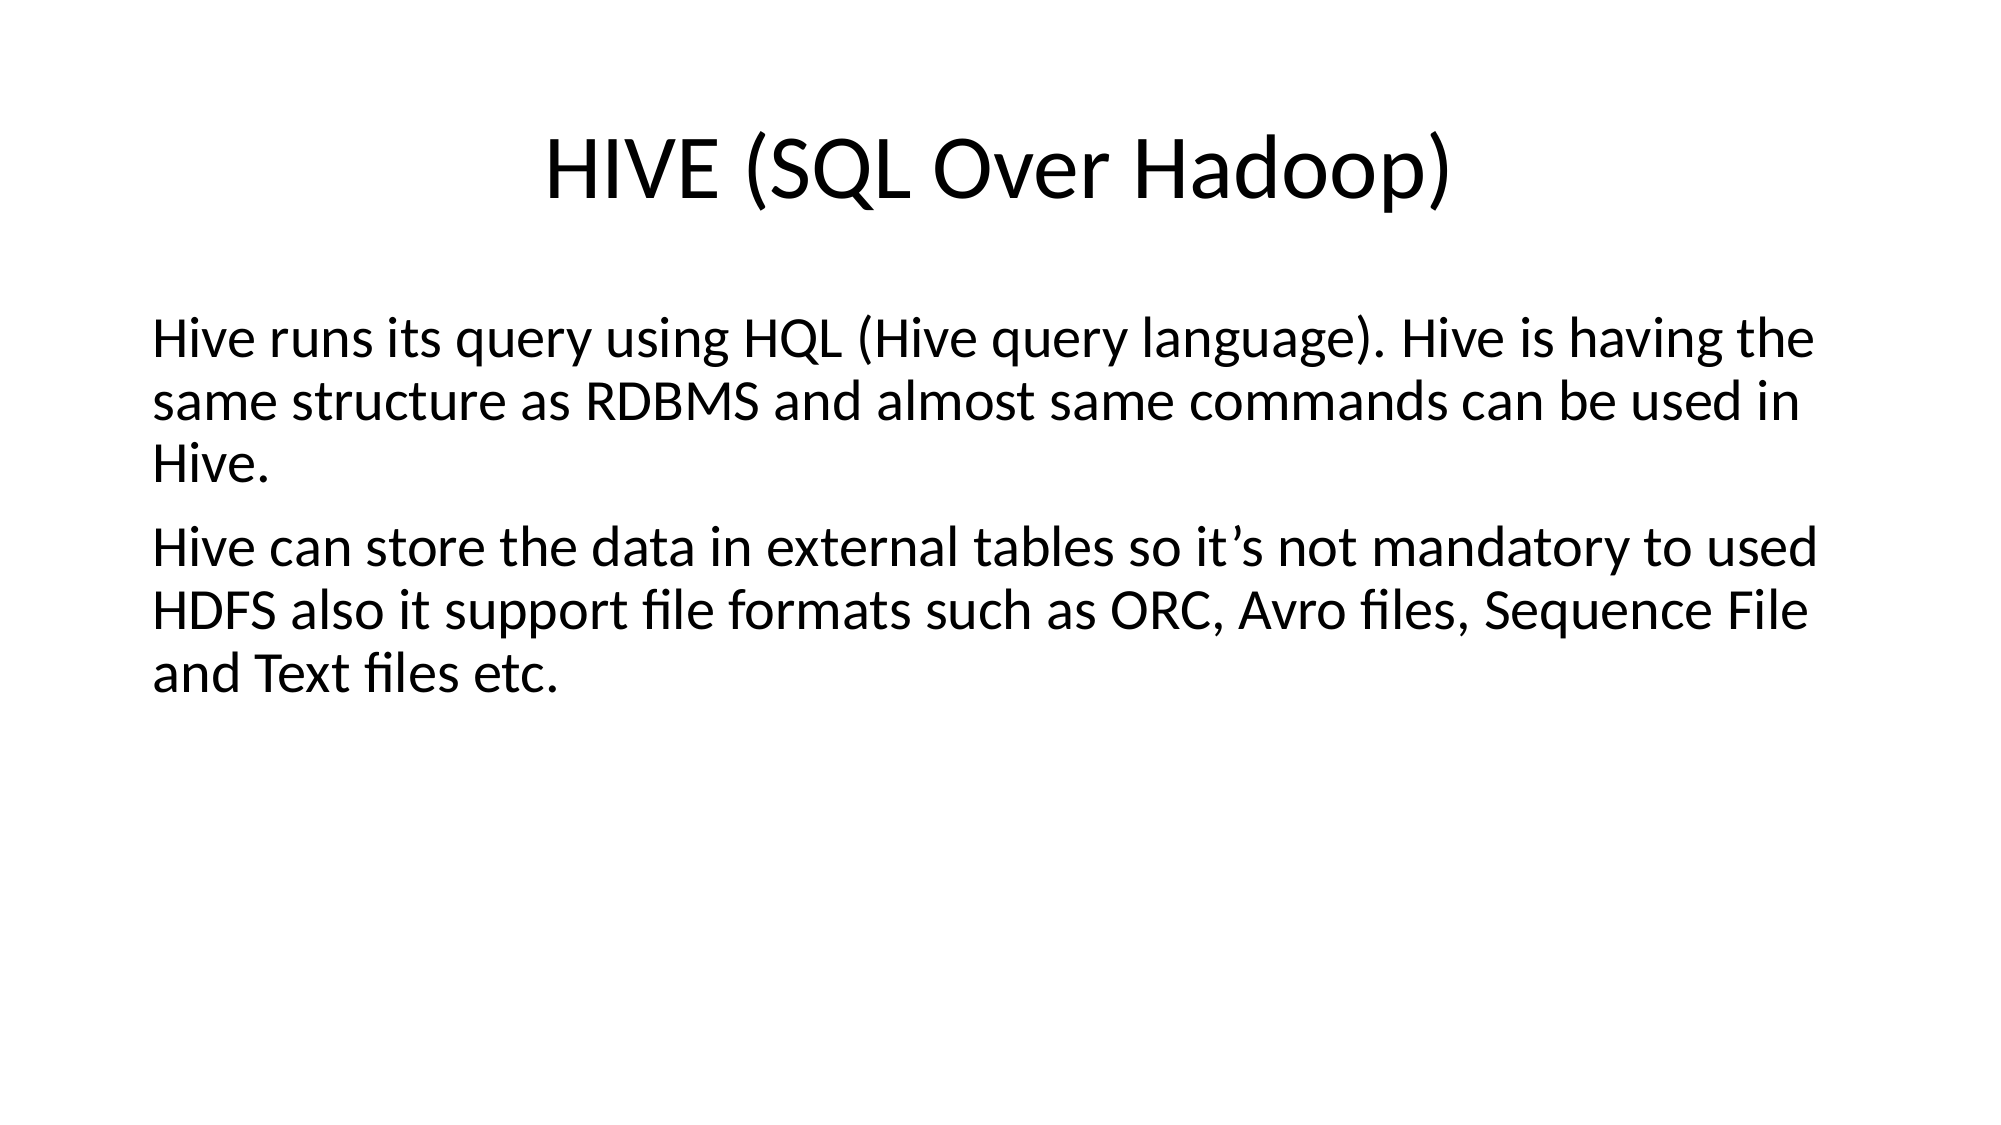

# HIVE (SQL Over Hadoop)
Hive runs its query using HQL (Hive query language). Hive is having the same structure as RDBMS and almost same commands can be used in Hive.
Hive can store the data in external tables so it’s not mandatory to used HDFS also it support file formats such as ORC, Avro files, Sequence File and Text files etc.